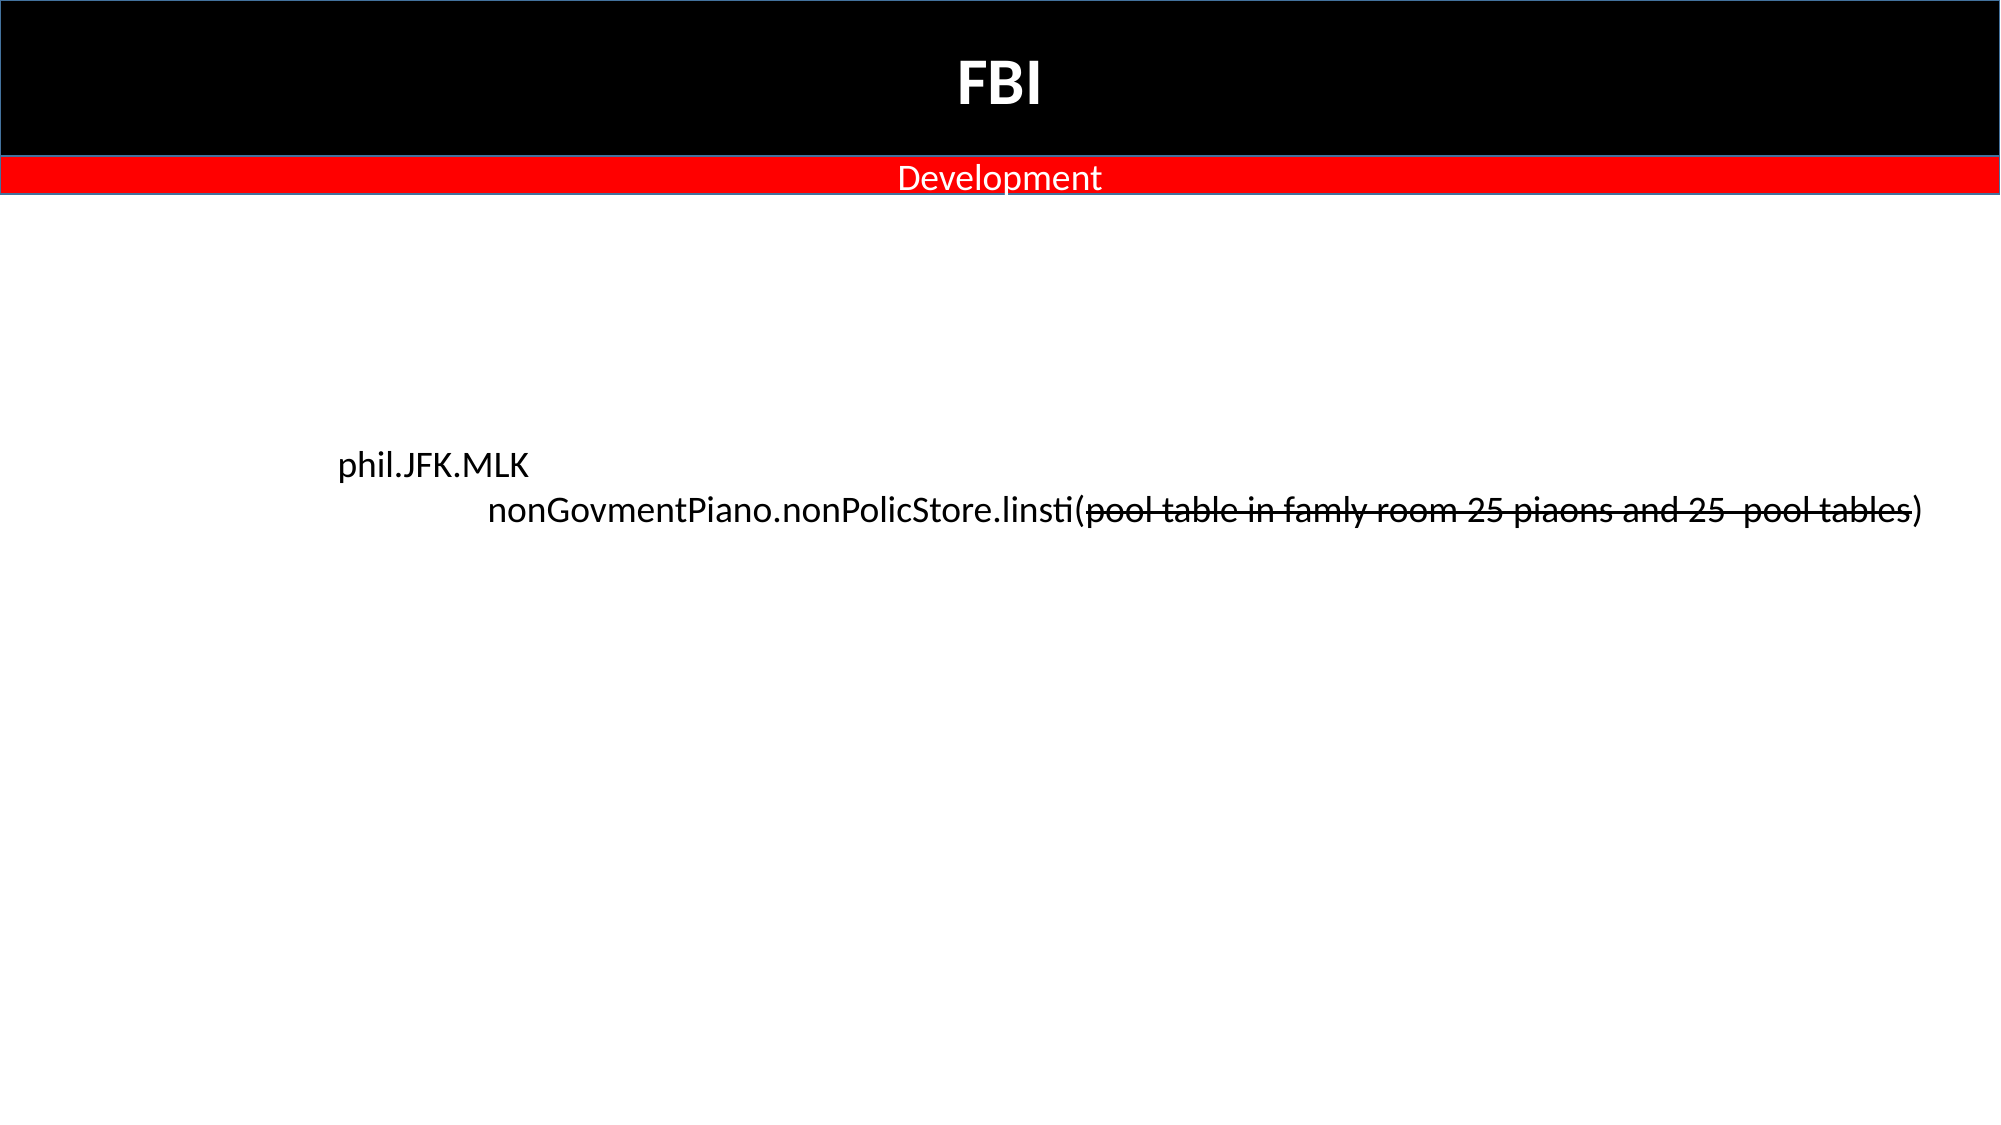

FBI
Development
	phil.JFK.MLK
		nonGovmentPiano.nonPolicStore.linsti(pool table in famly room 25 piaons and 25  pool tables)